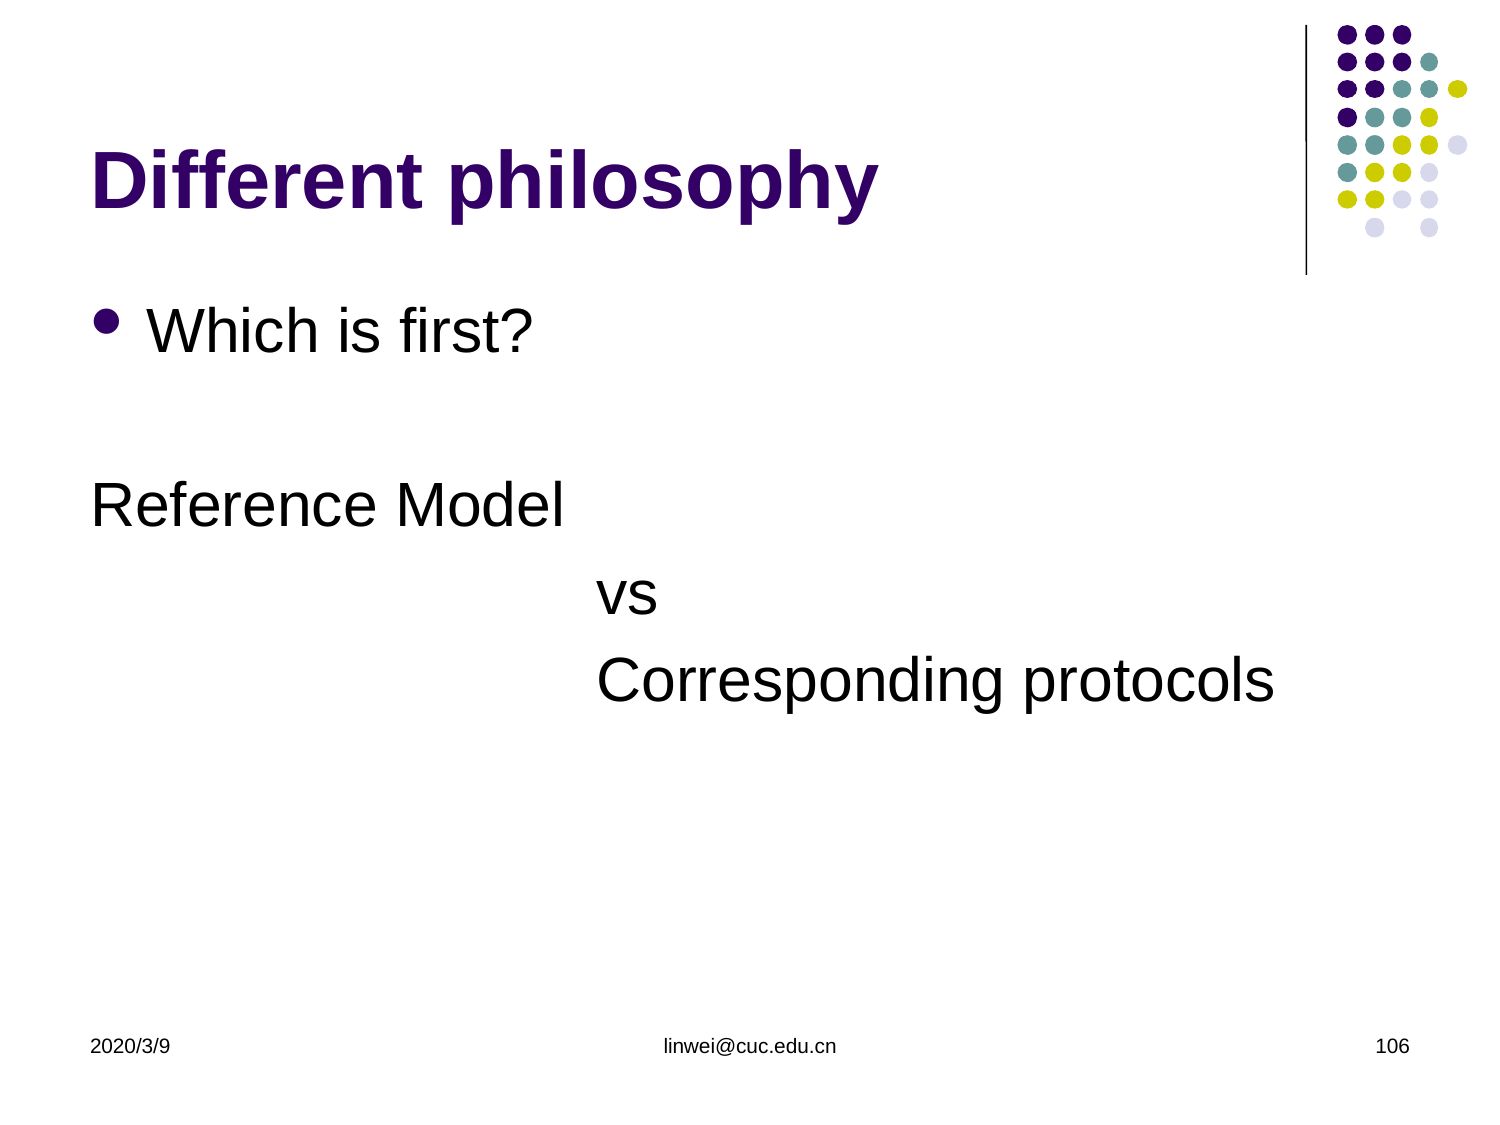

# Different philosophy
Which is first?

Reference Model
				vs
				Corresponding protocols
2020/3/9
linwei@cuc.edu.cn
106